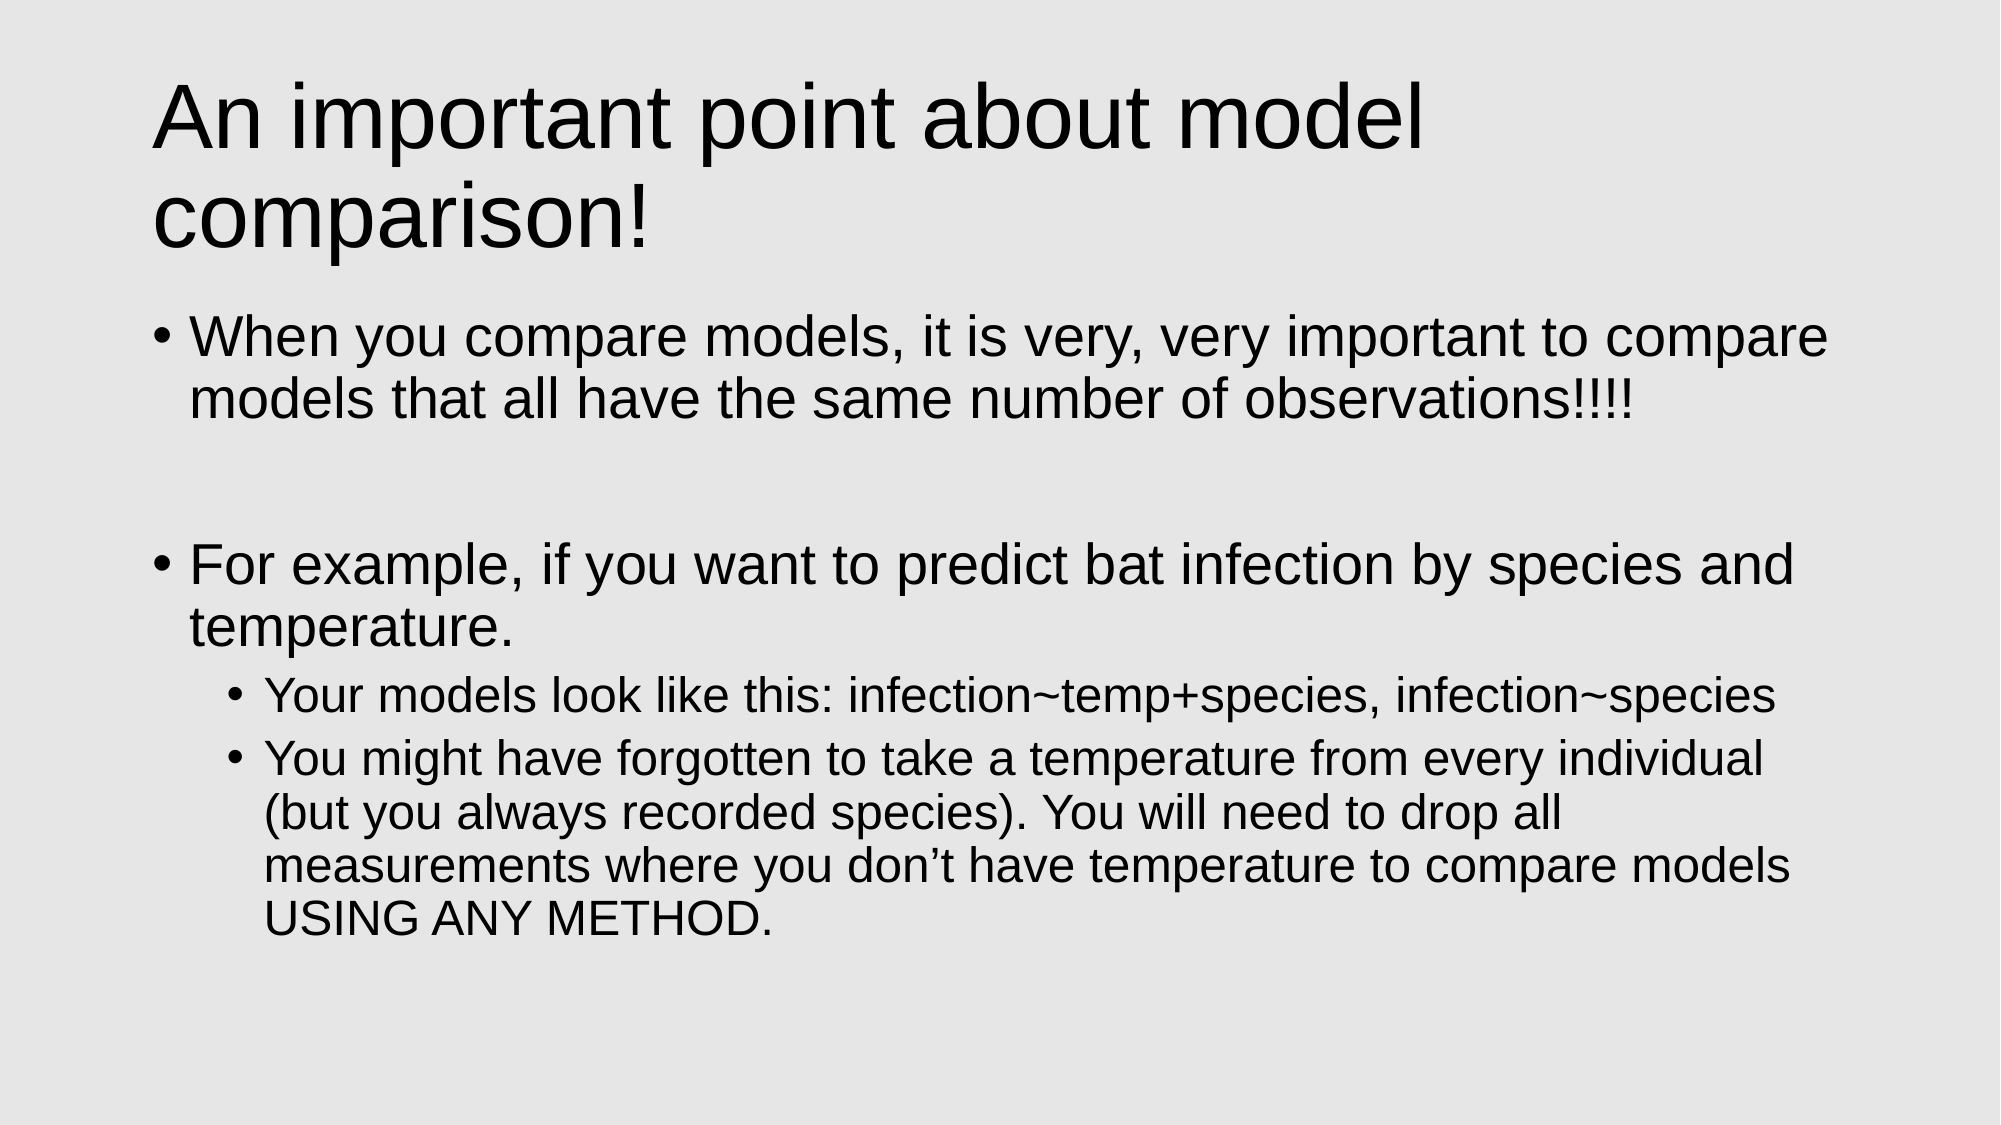

# An important point about model comparison!
When you compare models, it is very, very important to compare models that all have the same number of observations!!!!

For example, if you want to predict bat infection by species and temperature.
Your models look like this: infection~temp+species, infection~species
You might have forgotten to take a temperature from every individual (but you always recorded species). You will need to drop all measurements where you don’t have temperature to compare models USING ANY METHOD.